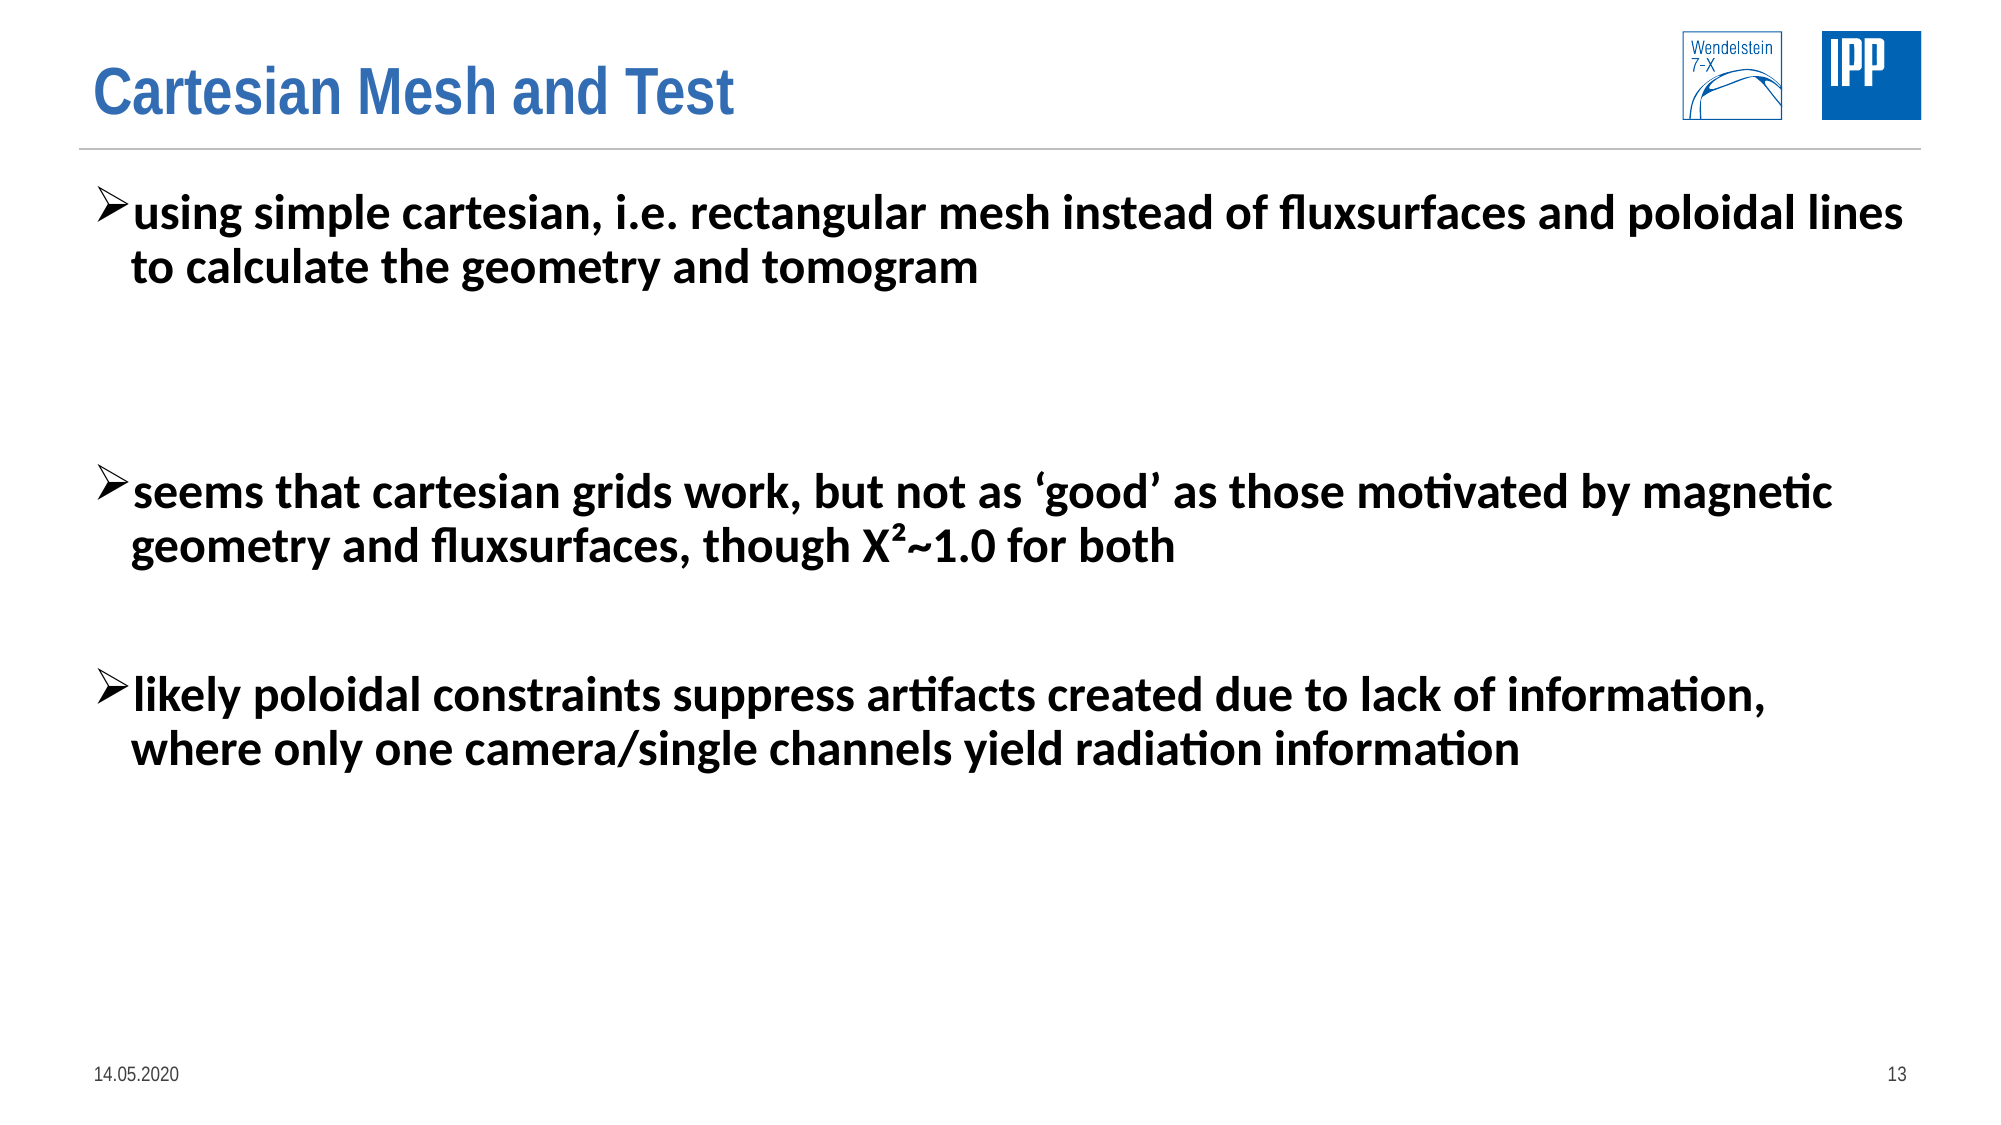

# Cartesian Mesh and Test
using simple cartesian, i.e. rectangular mesh instead of fluxsurfaces and poloidal lines to calculate the geometry and tomogram

seems that cartesian grids work, but not as ‘good’ as those motivated by magnetic geometry and fluxsurfaces, though X²~1.0 for both

likely poloidal constraints suppress artifacts created due to lack of information, where only one camera/single channels yield radiation information

14.05.2020

13